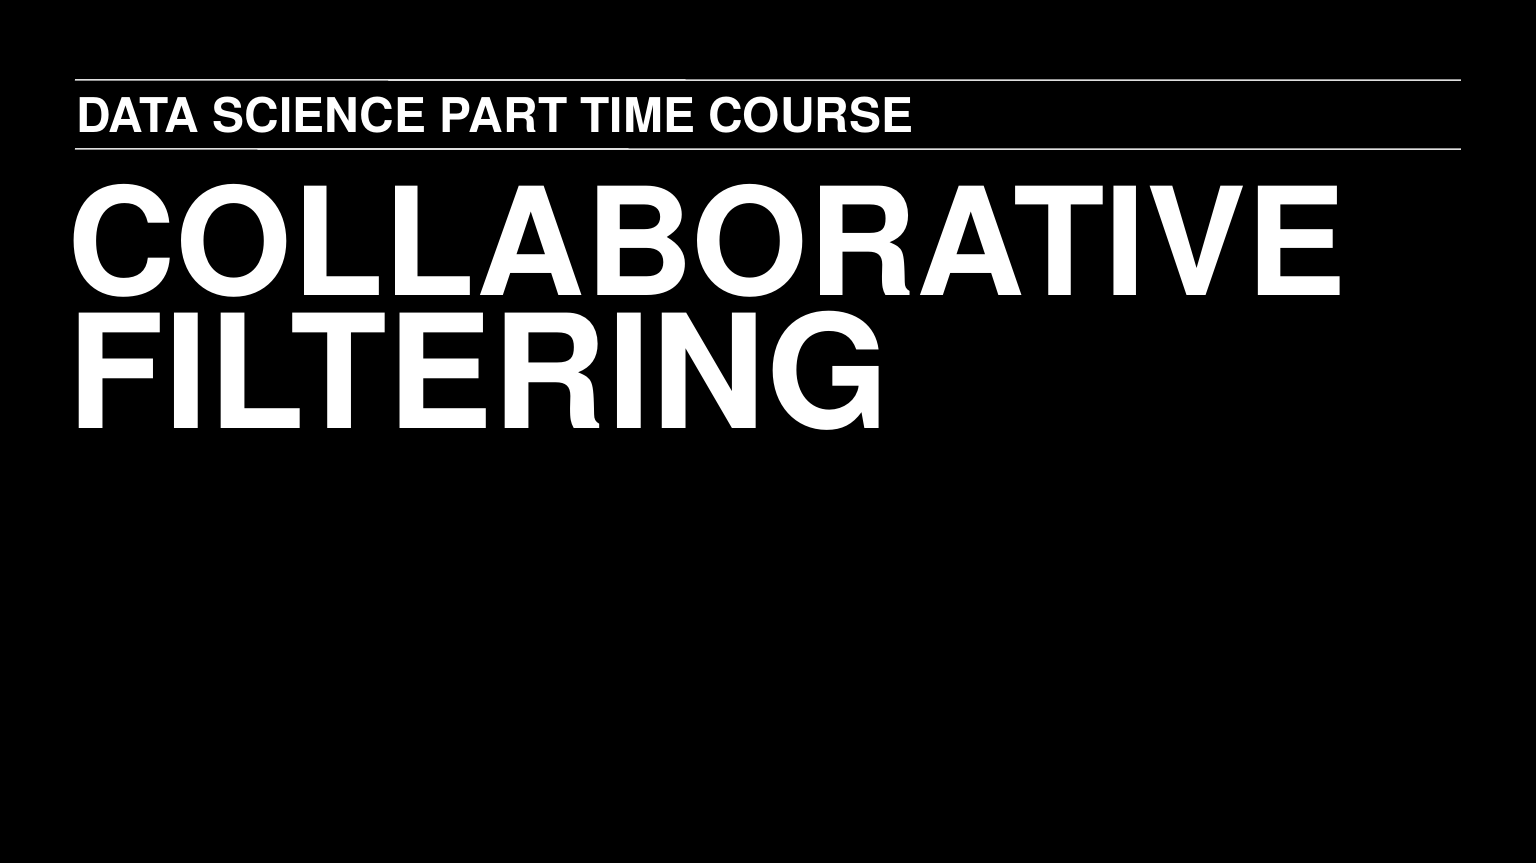

DATA SCIENCE PART TIME COURSE

COLLABORATIVE FILTERING